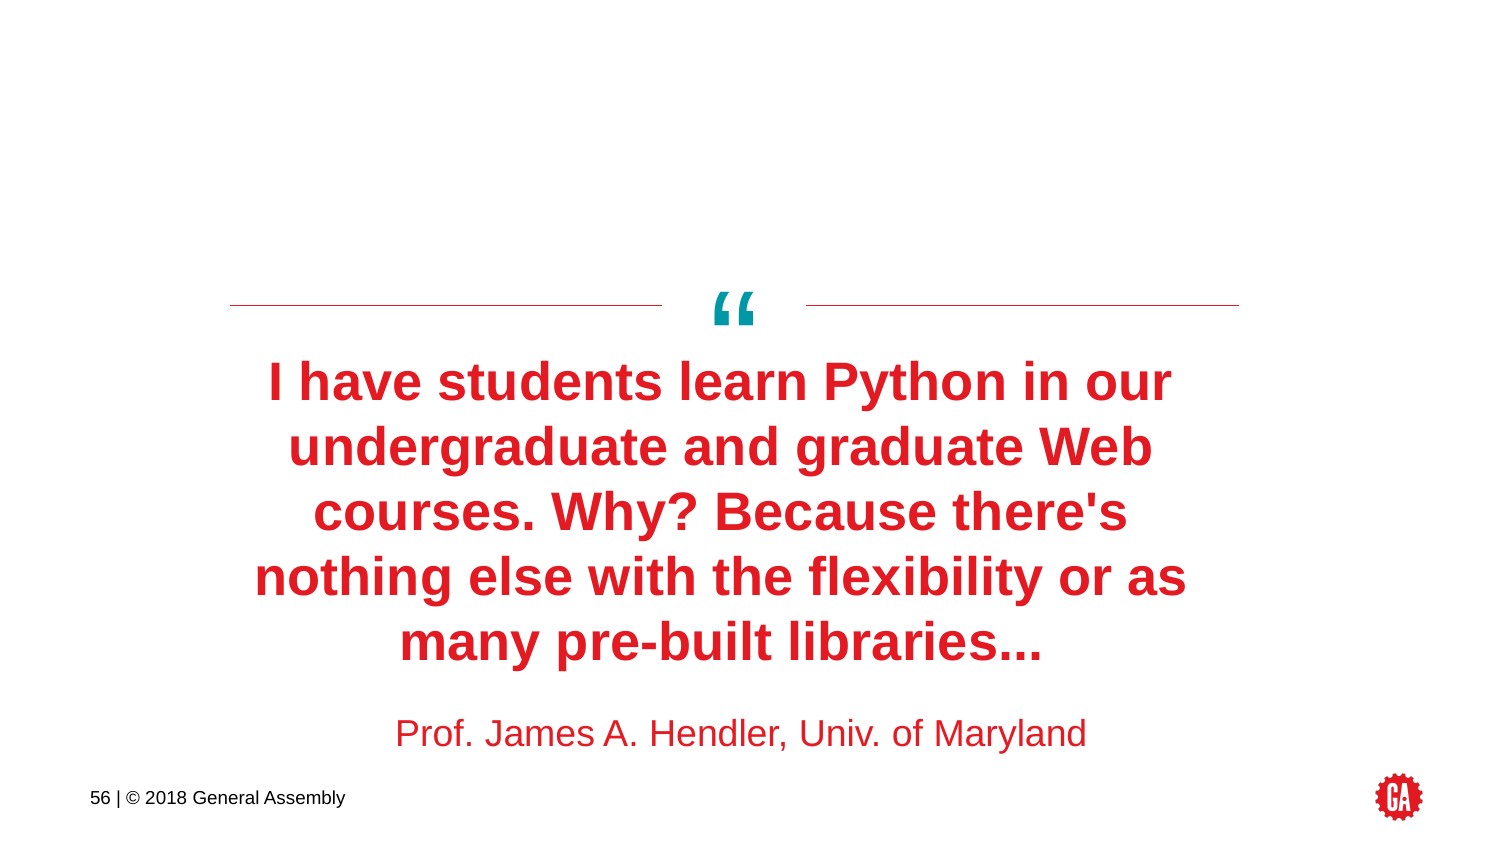

# I have students learn Python in our undergraduate and graduate Web courses. Why? Because there's nothing else with the flexibility or as many pre-built libraries...
Prof. James A. Hendler, Univ. of Maryland
56 | © 2018 General Assembly